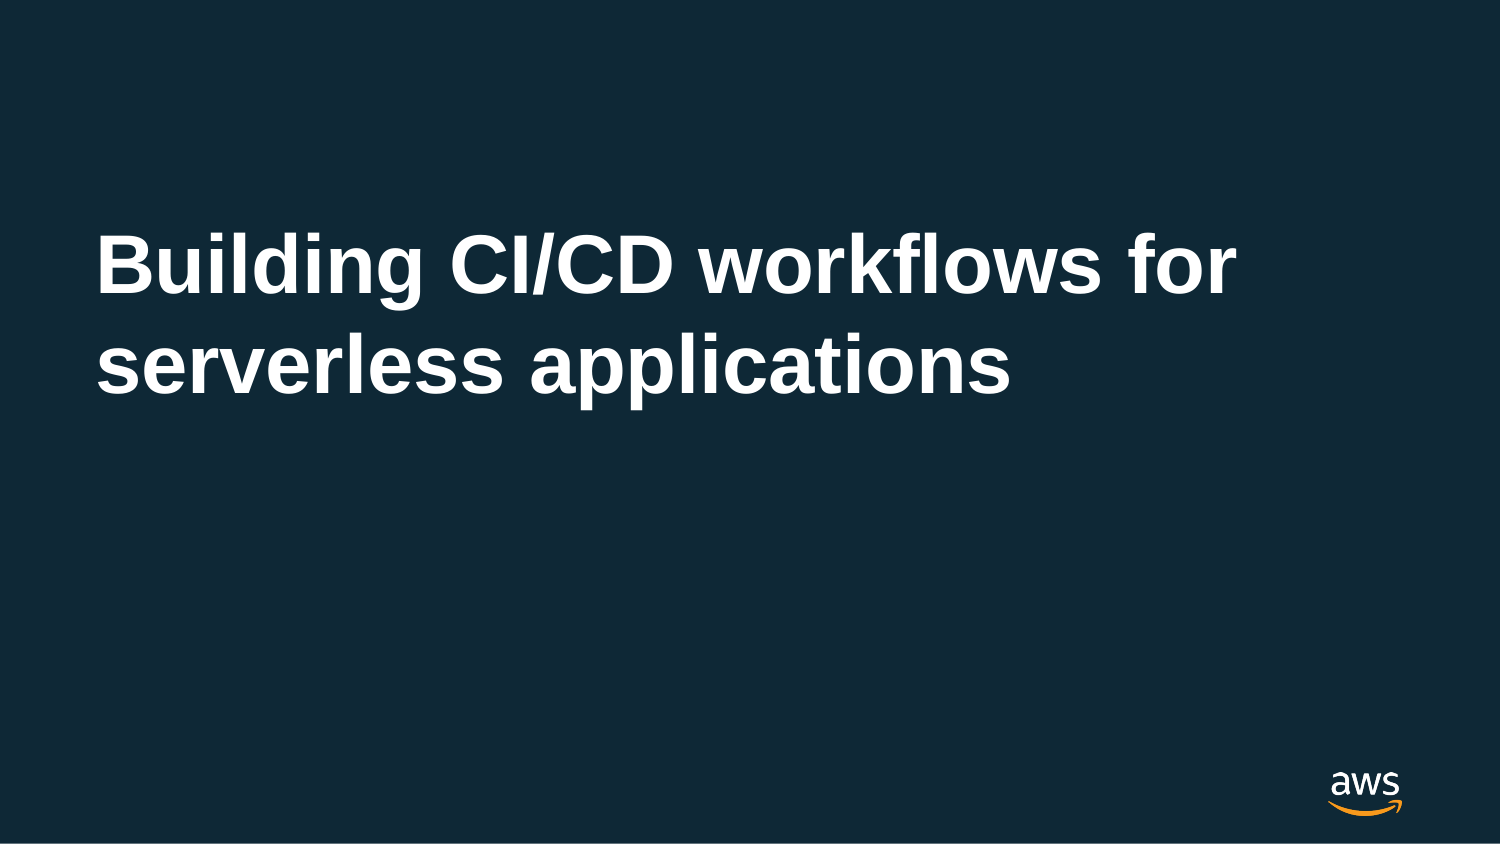

# Building CI/CD workflows for  serverless applications